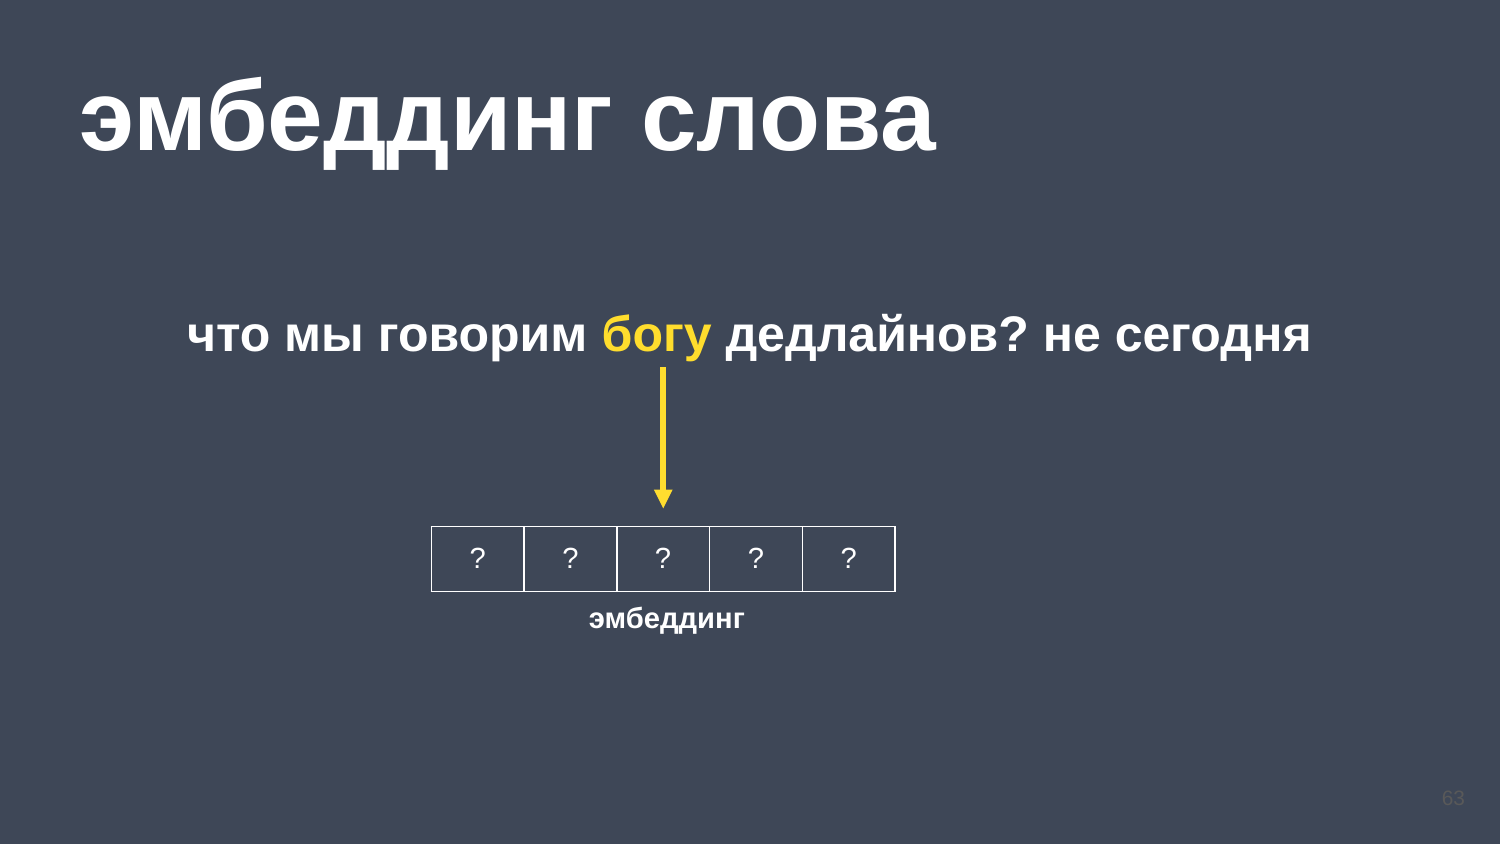

эмбеддинг слова
что мы говорим богу дедлайнов? не сегодня
| ? | ? | ? | ? | ? |
| --- | --- | --- | --- | --- |
 эмбеддинг
63